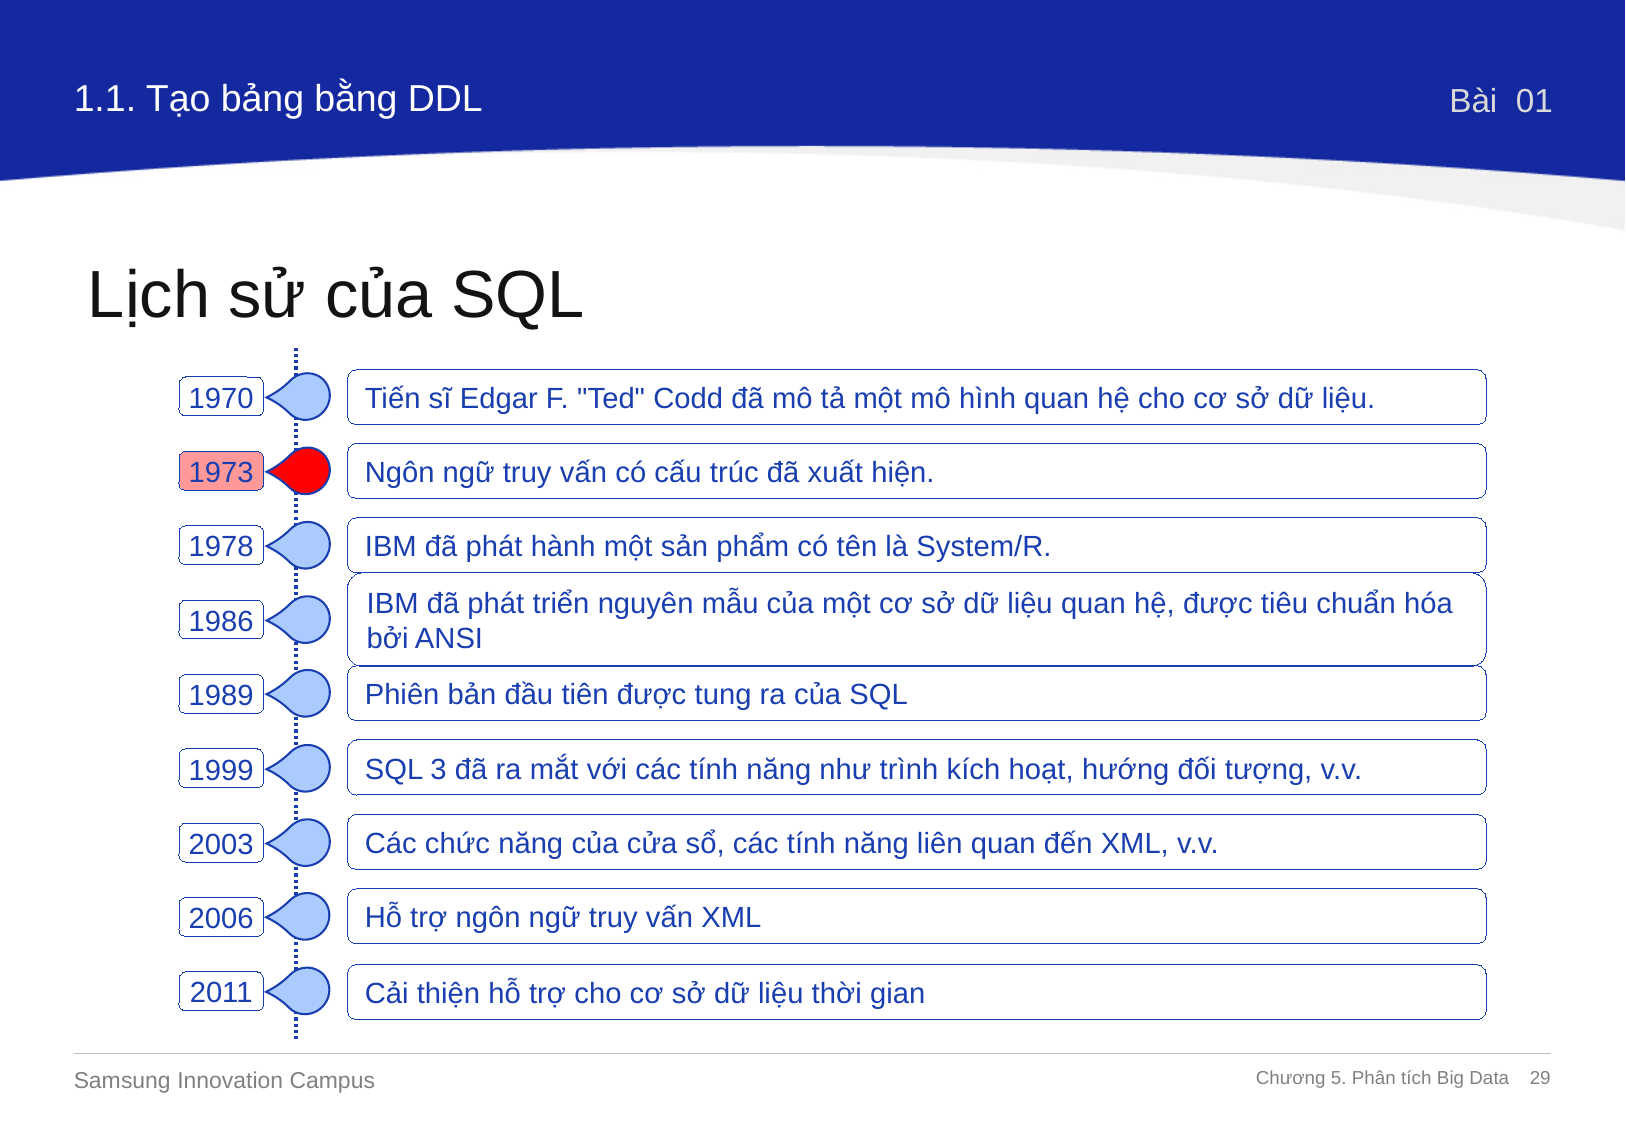

1.1. Tạo bảng bằng DDL
Bài  01
Lịch sử của SQL
Tiến sĩ Edgar F. "Ted" Codd đã mô tả một mô hình quan hệ cho cơ sở dữ liệu.

1970
Ngôn ngữ truy vấn có cấu trúc đã xuất hiện.

1973
IBM đã phát hành một sản phẩm có tên là System/R.

1978
IBM đã phát triển nguyên mẫu của một cơ sở dữ liệu quan hệ, được tiêu chuẩn hóa bởi ANSI

1986
Phiên bản đầu tiên được tung ra của SQL

1989
SQL 3 đã ra mắt với các tính năng như trình kích hoạt, hướng đối tượng, v.v.

1999
Các chức năng của cửa sổ, các tính năng liên quan đến XML, v.v.

2003
Hỗ trợ ngôn ngữ truy vấn XML

2006
Cải thiện hỗ trợ cho cơ sở dữ liệu thời gian

2011